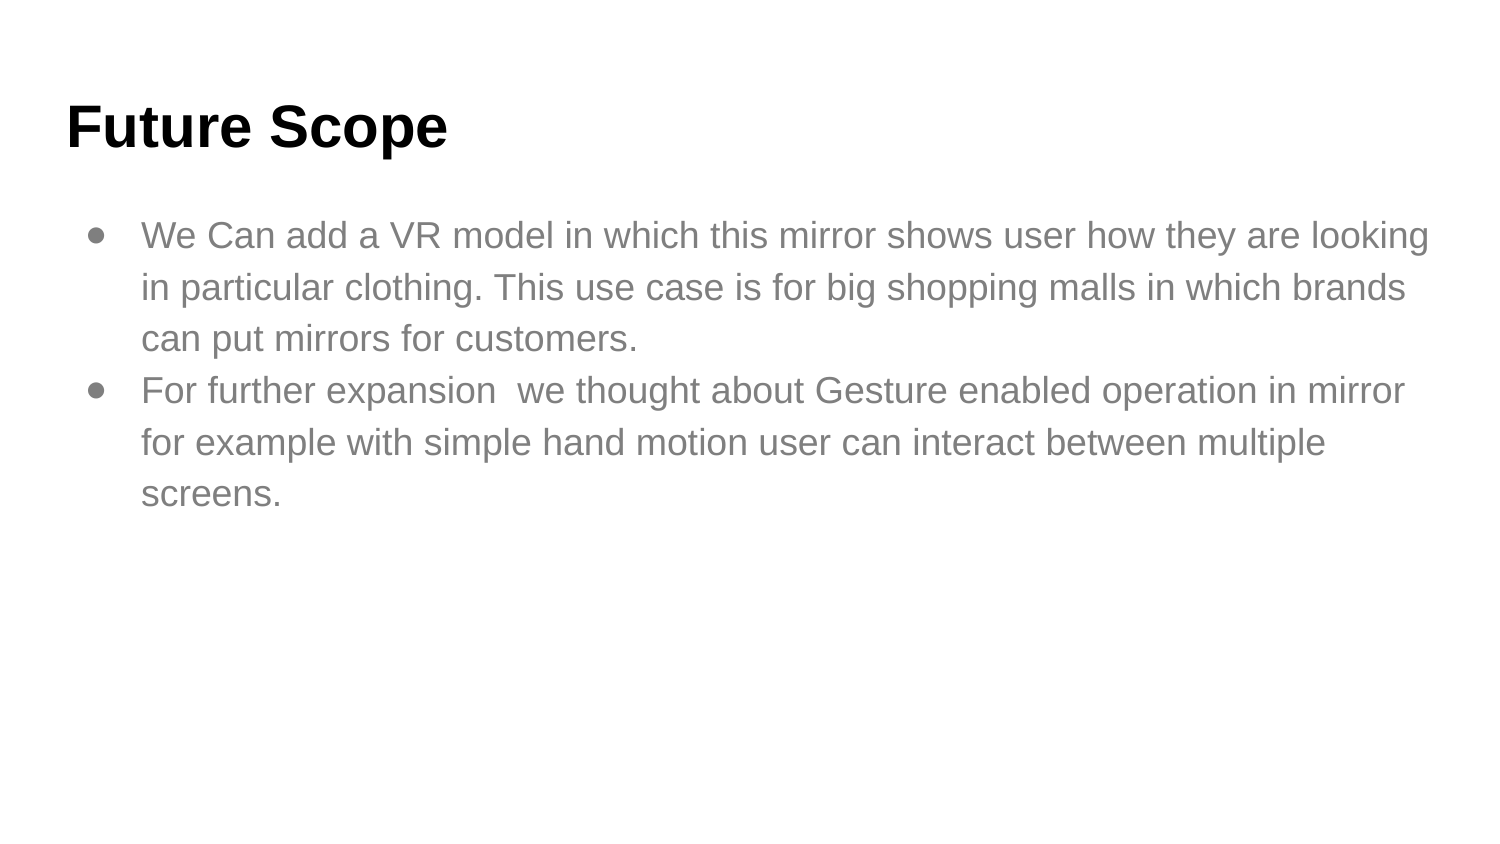

# Future Scope

We Can add a VR model in which this mirror shows user how they are looking in particular clothing. This use case is for big shopping malls in which brands can put mirrors for customers.
For further expansion  we thought about Gesture enabled operation in mirror for example with simple hand motion user can interact between multiple screens.